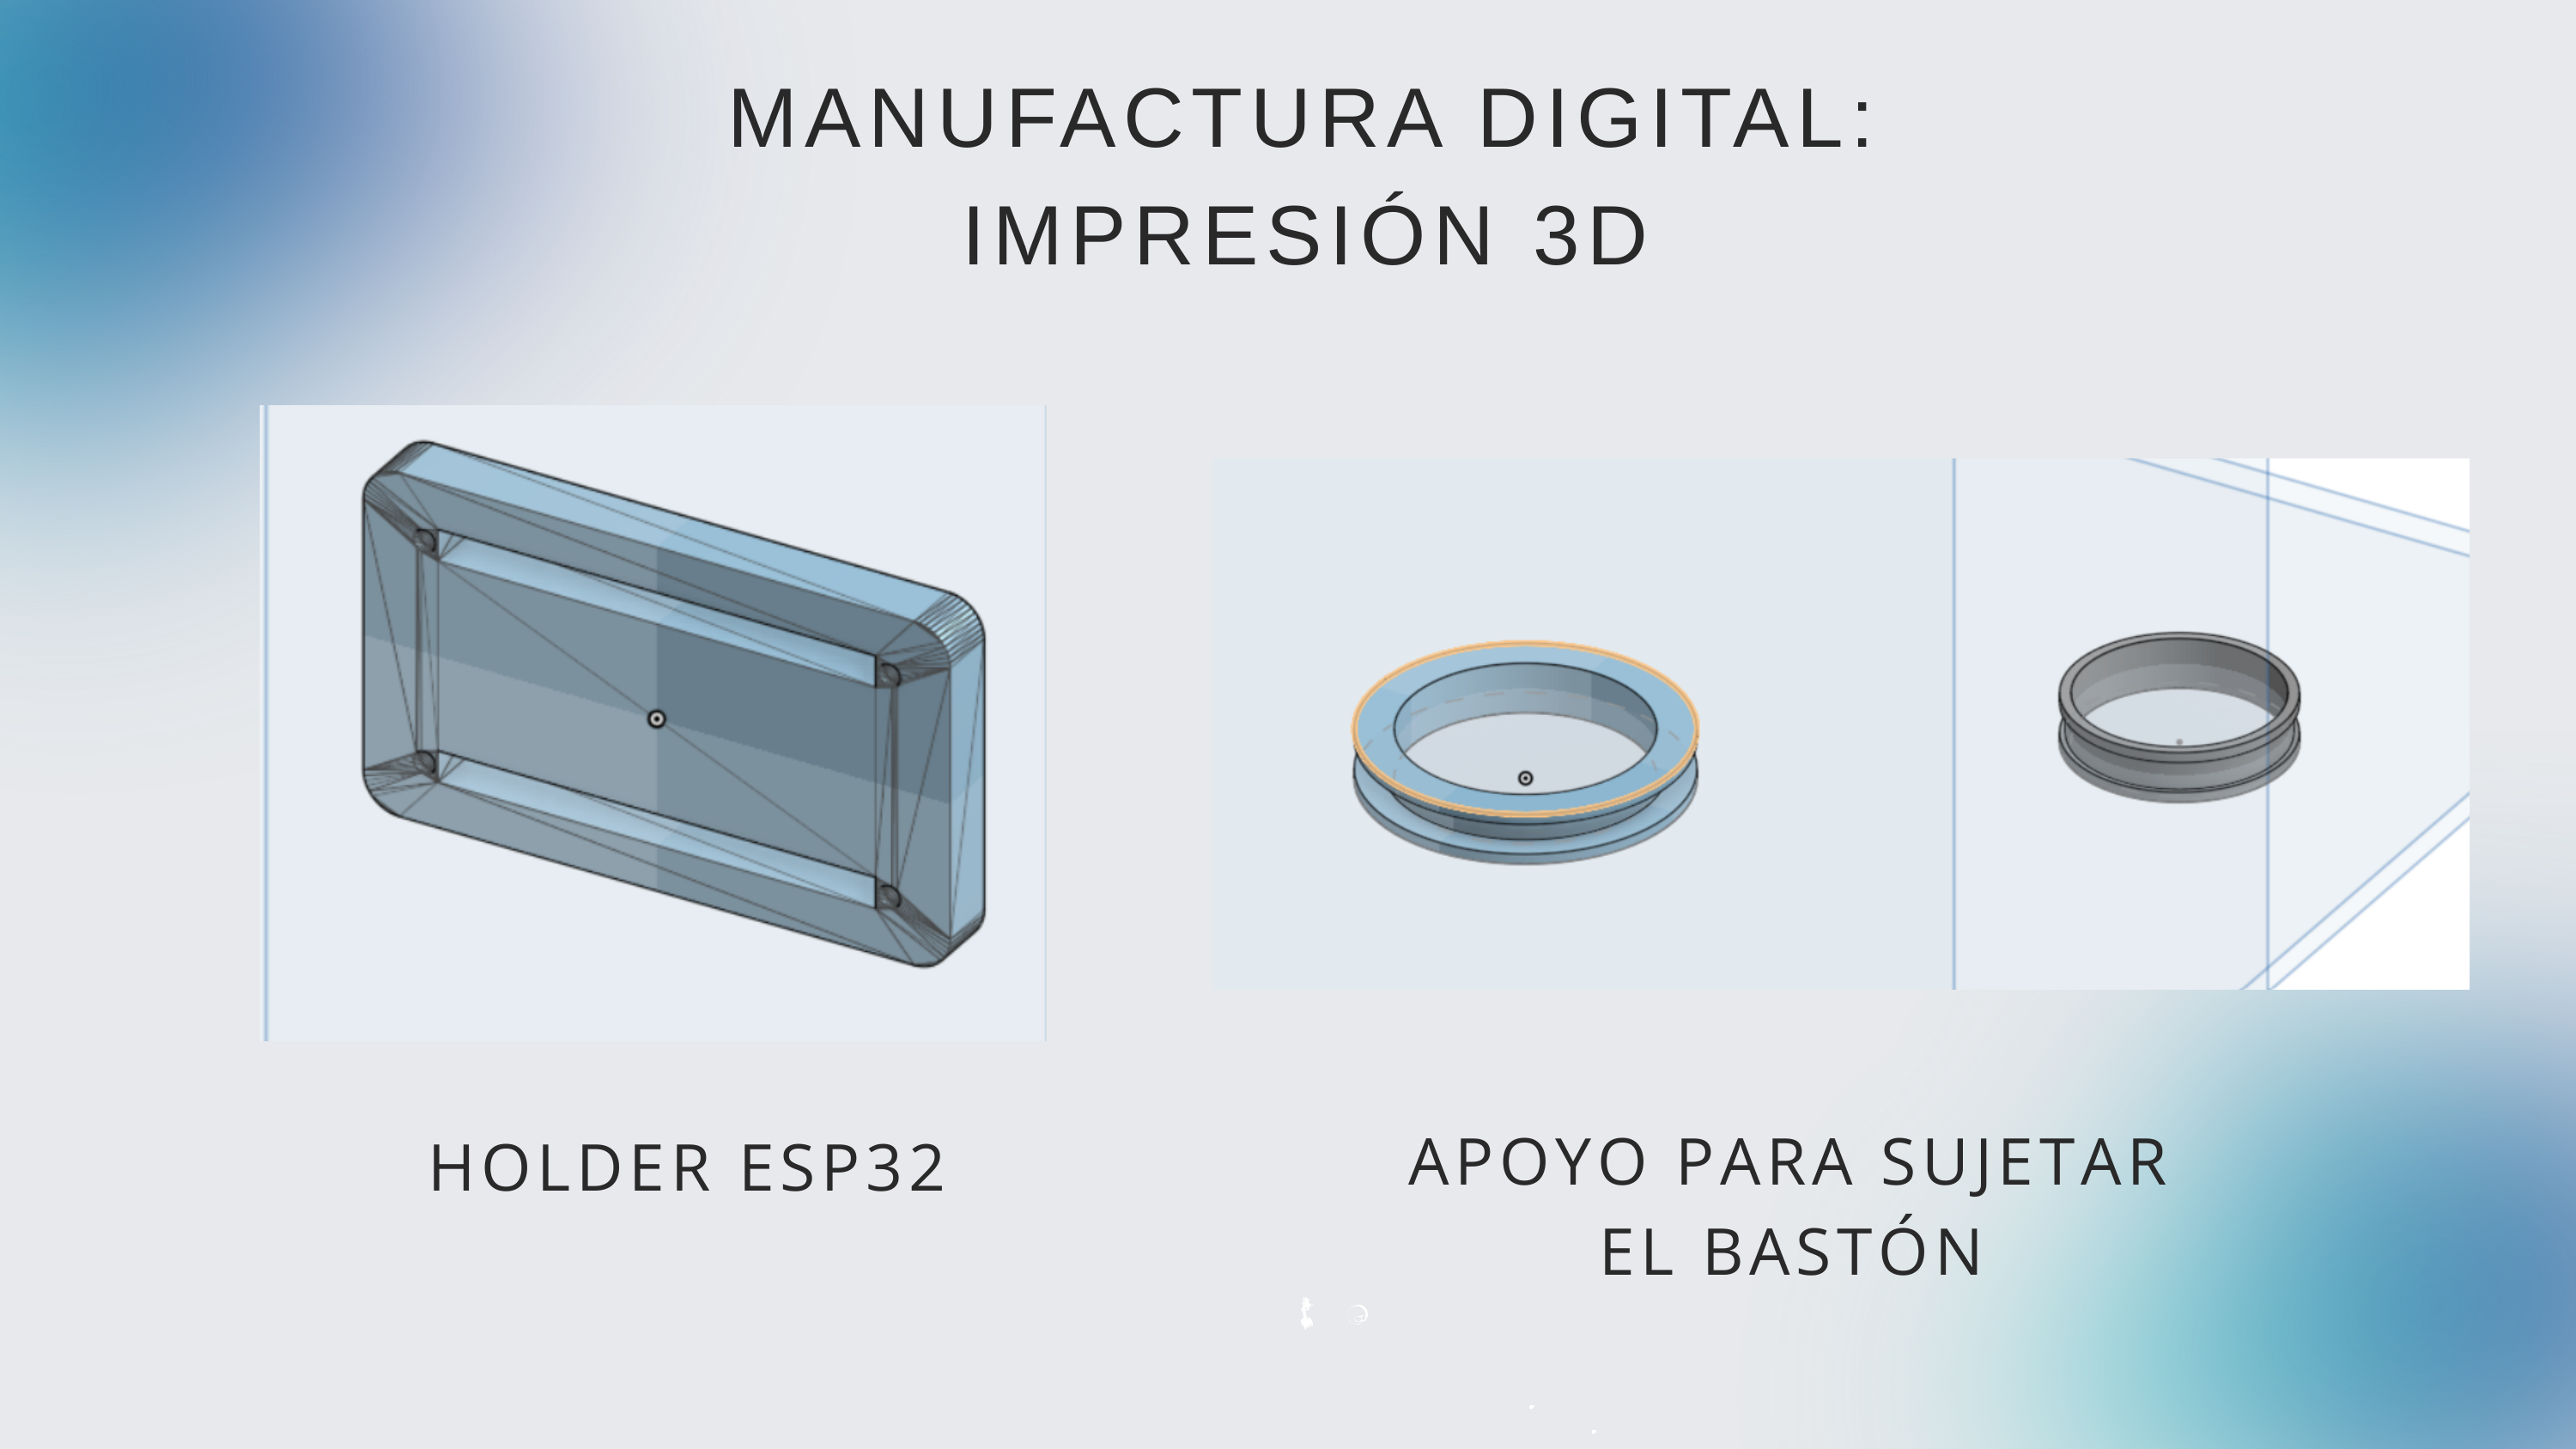

MANUFACTURA DIGITAL: IMPRESIÓN 3D

APOYO PARA SUJETAR EL BASTÓN
HOLDER ESP32